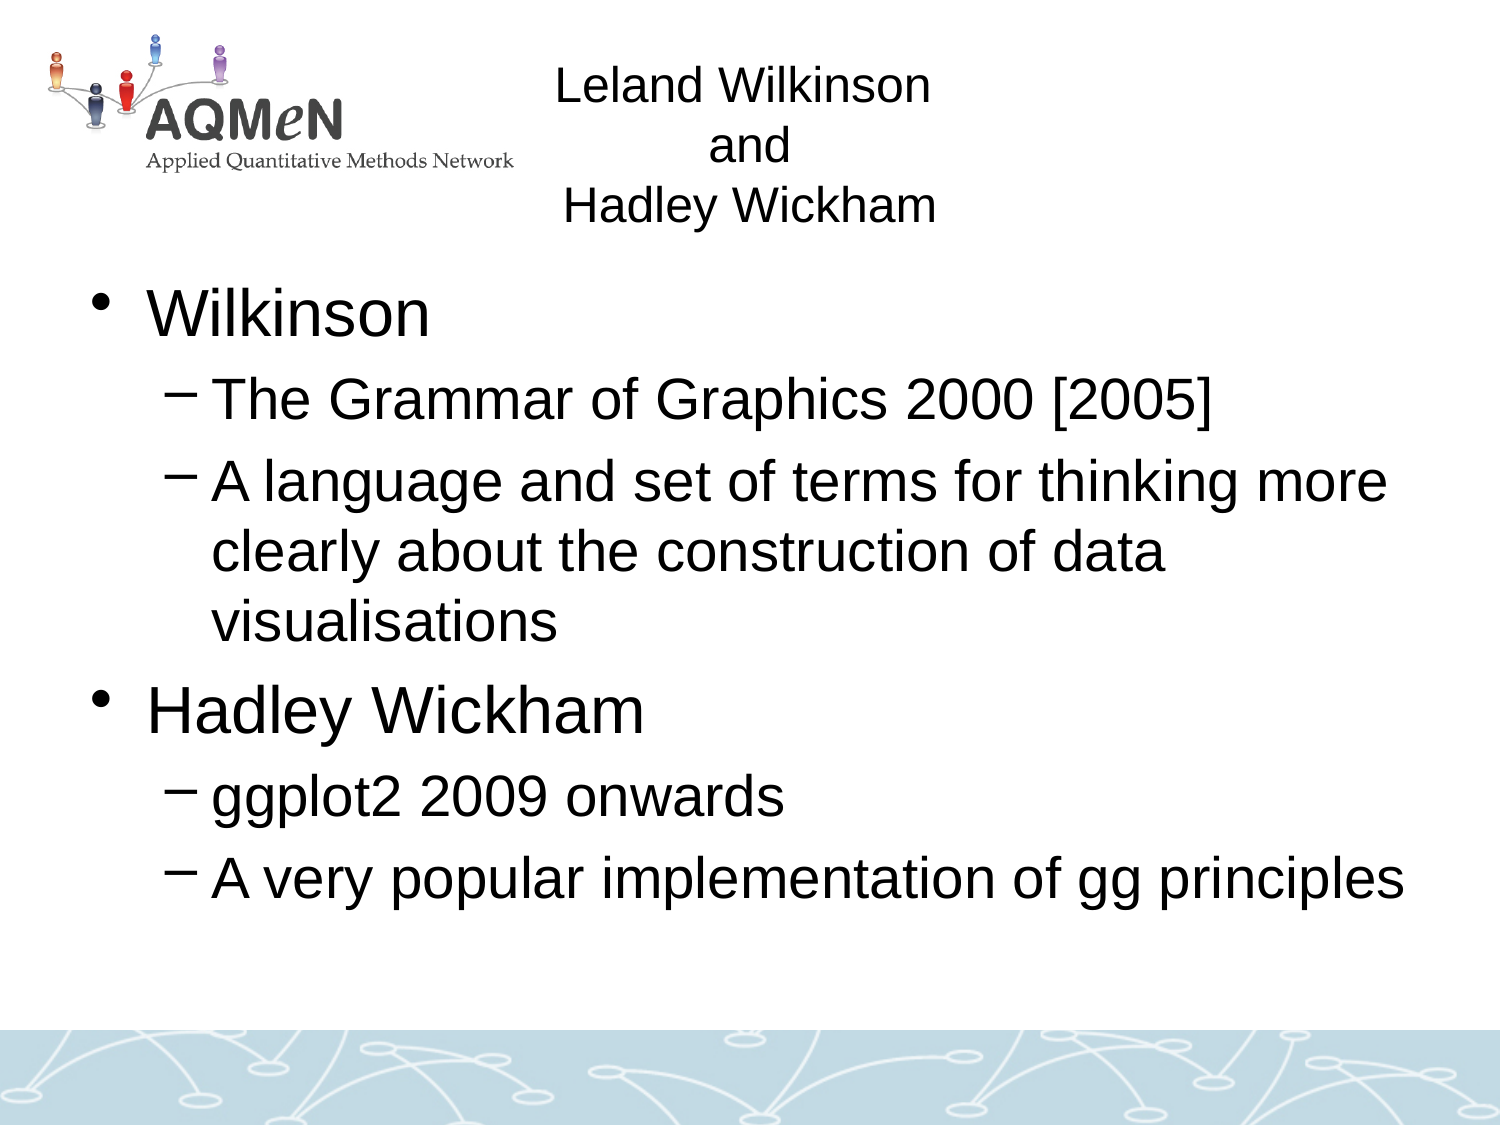

# Leland Wilkinson and Hadley Wickham
Wilkinson
The Grammar of Graphics 2000 [2005]
A language and set of terms for thinking more clearly about the construction of data visualisations
Hadley Wickham
ggplot2 2009 onwards
A very popular implementation of gg principles